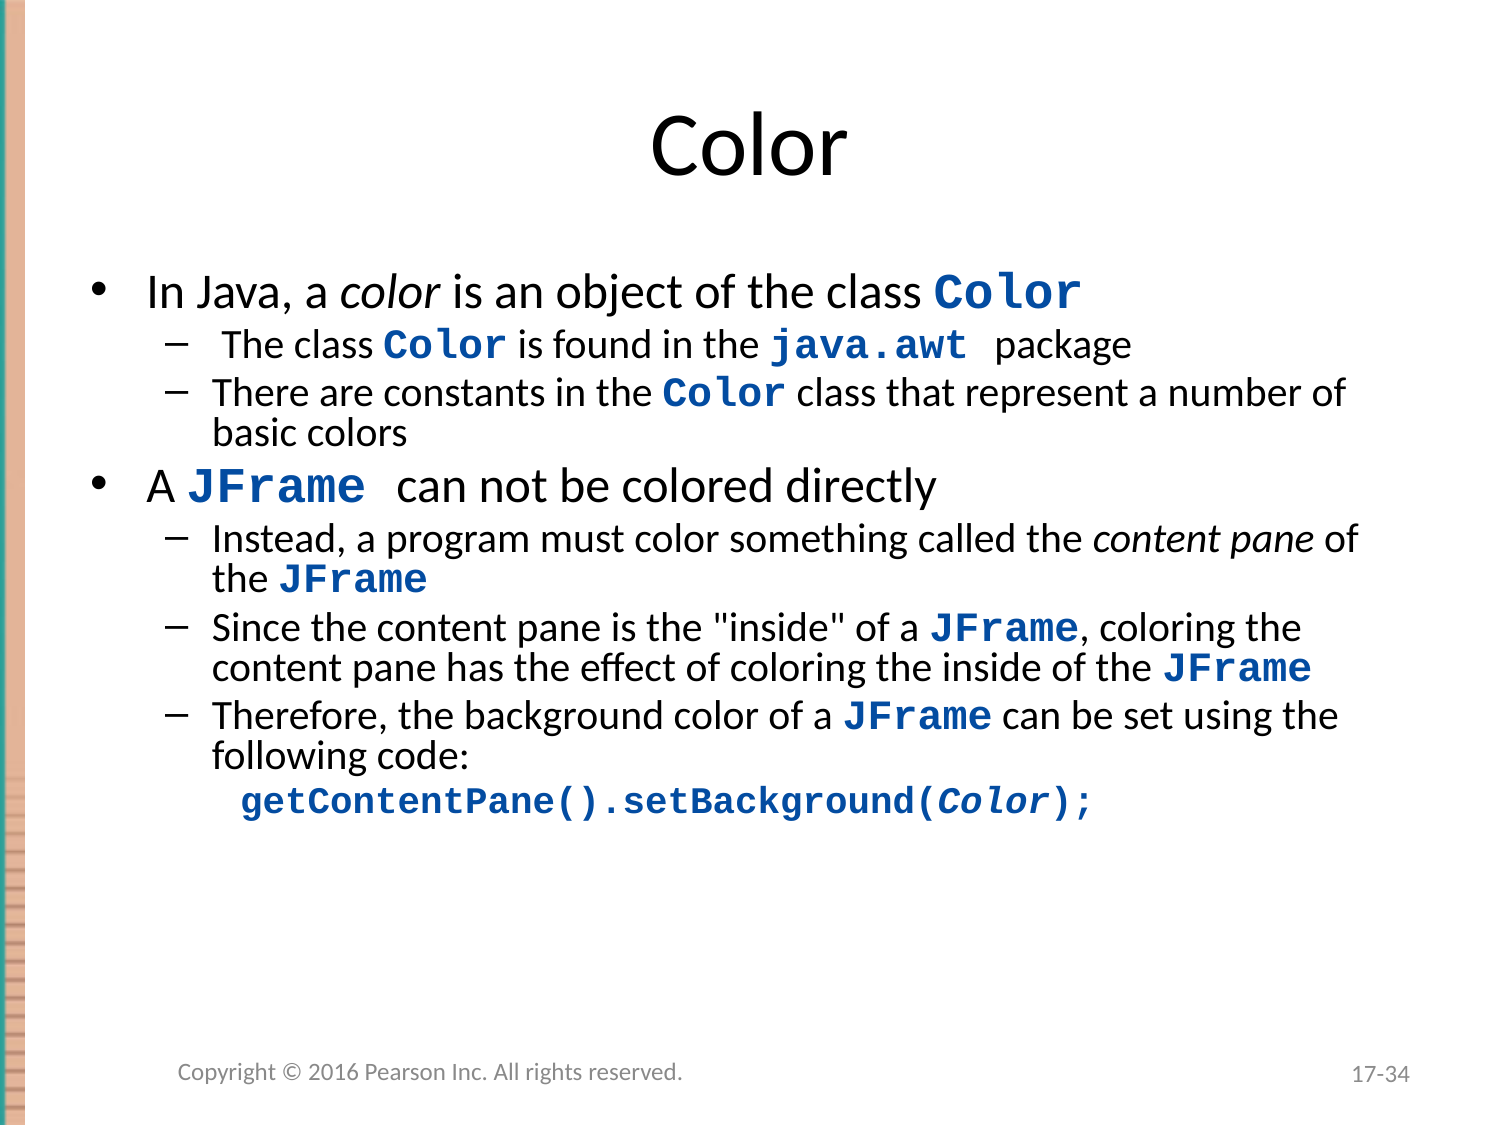

# Color
In Java, a color is an object of the class Color
 The class Color is found in the java.awt package
There are constants in the Color class that represent a number of basic colors
A JFrame can not be colored directly
Instead, a program must color something called the content pane of the JFrame
Since the content pane is the "inside" of a JFrame, coloring the content pane has the effect of coloring the inside of the JFrame
Therefore, the background color of a JFrame can be set using the following code:
getContentPane().setBackground(Color);
Copyright © 2016 Pearson Inc. All rights reserved.
17-34